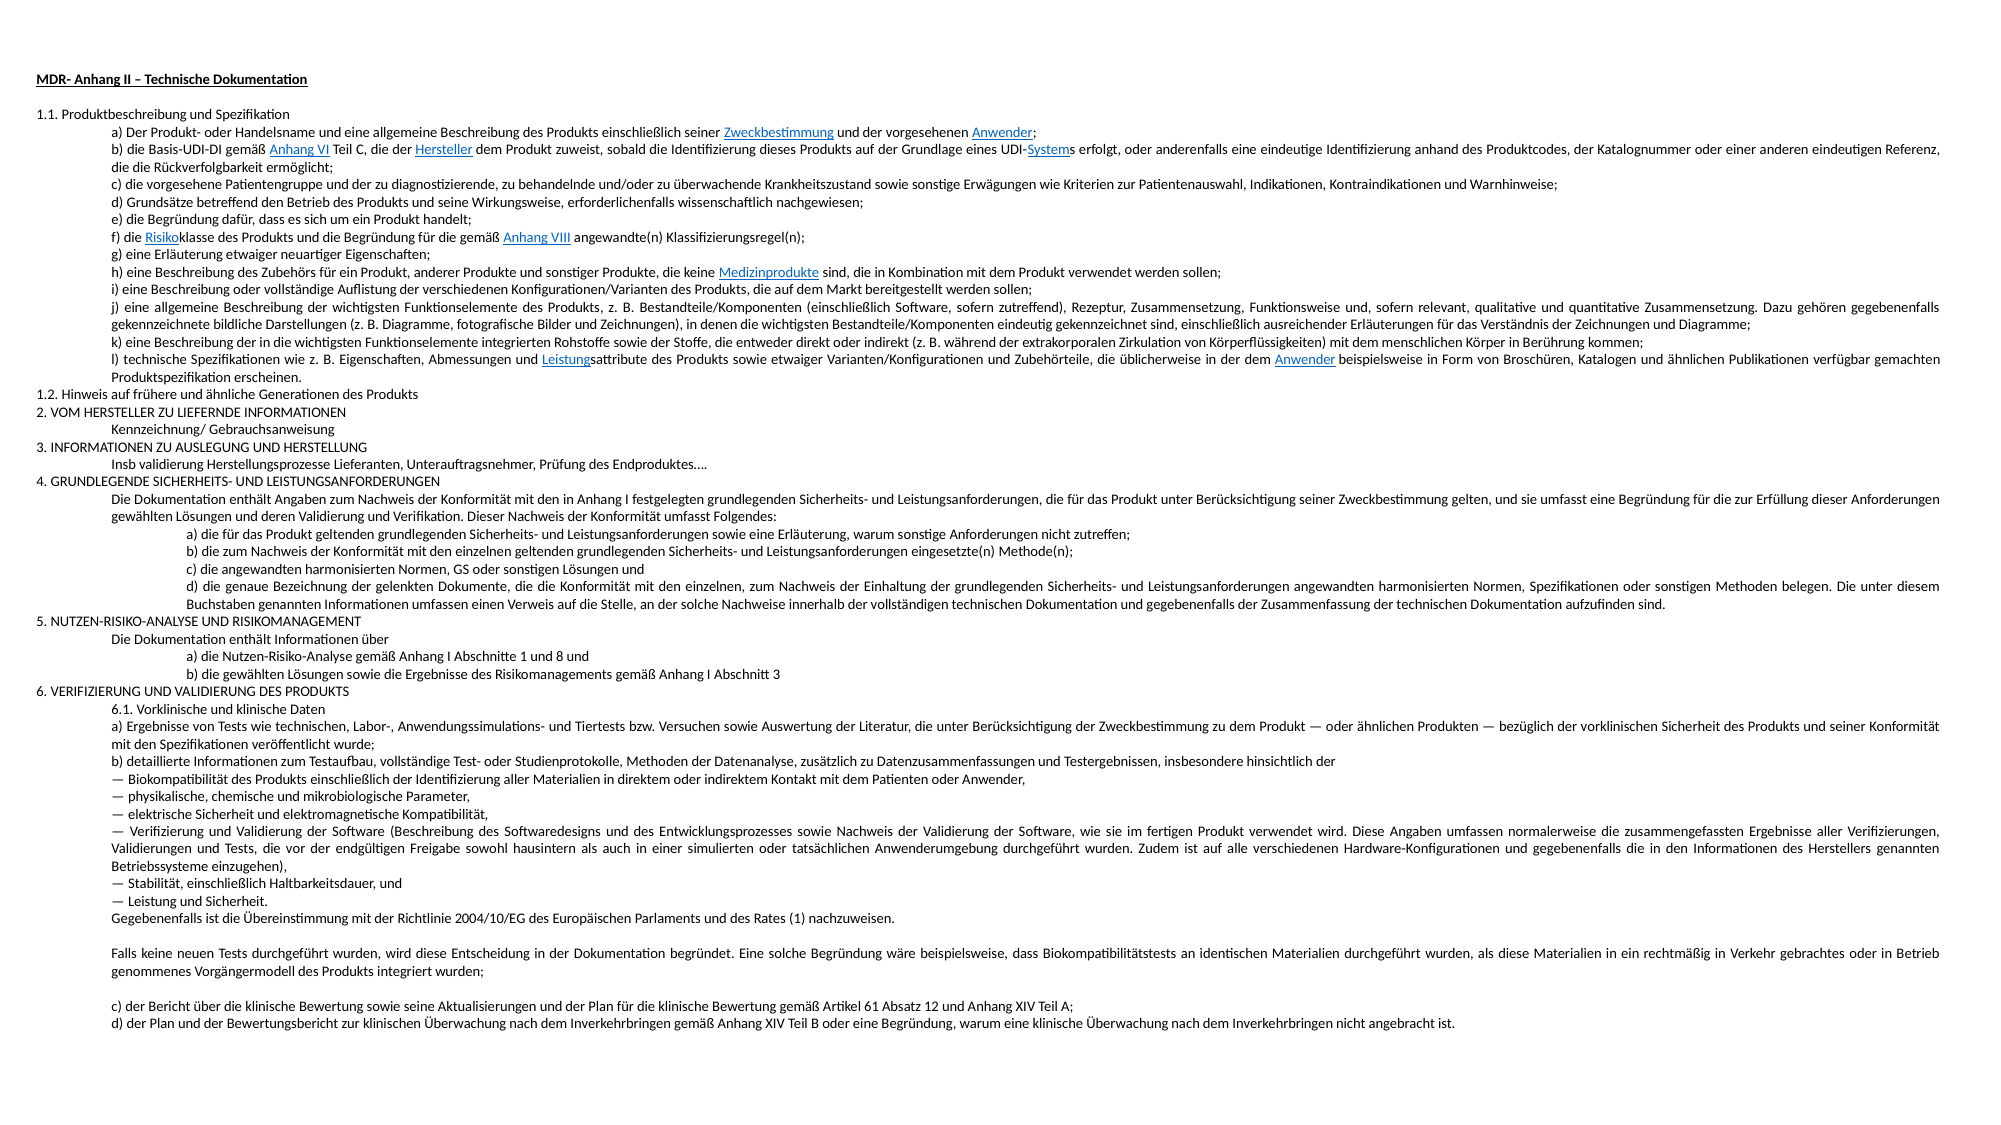

MDR- Anhang II – Technische Dokumentation

1.1. Produktbeschreibung und Spezifikation
a) Der Produkt- oder Handelsname und eine allgemeine Beschreibung des Produkts einschließlich seiner Zweckbestimmung und der vorgesehenen Anwender;
b) die Basis-UDI-DI gemäß Anhang VI Teil C, die der Hersteller dem Produkt zuweist, sobald die Identifizierung dieses Produkts auf der Grundlage eines UDI-Systems erfolgt, oder anderenfalls eine eindeutige Identifizierung anhand des Produktcodes, der Katalognummer oder einer anderen eindeutigen Referenz, die die Rückverfolgbarkeit ermöglicht;
c) die vorgesehene Patientengruppe und der zu diagnostizierende, zu behandelnde und/oder zu überwachende Krankheitszustand sowie sonstige Erwägungen wie Kriterien zur Patientenauswahl, Indikationen, Kontraindikationen und Warnhinweise;
d) Grundsätze betreffend den Betrieb des Produkts und seine Wirkungsweise, erforderlichenfalls wissenschaftlich nachgewiesen;
e) die Begründung dafür, dass es sich um ein Produkt handelt;
f) die Risikoklasse des Produkts und die Begründung für die gemäß Anhang VIII angewandte(n) Klassifizierungsregel(n);
g) eine Erläuterung etwaiger neuartiger Eigenschaften;
h) eine Beschreibung des Zubehörs für ein Produkt, anderer Produkte und sonstiger Produkte, die keine Medizinprodukte sind, die in Kombination mit dem Produkt verwendet werden sollen;
i) eine Beschreibung oder vollständige Auflistung der verschiedenen Konfigurationen/Varianten des Produkts, die auf dem Markt bereitgestellt werden sollen;
j) eine allgemeine Beschreibung der wichtigsten Funktionselemente des Produkts, z. B. Bestandteile/Komponenten (einschließlich Software, sofern zutreffend), Rezeptur, Zusammensetzung, Funktionsweise und, sofern relevant, qualitative und quantitative Zusammensetzung. Dazu gehören gegebenenfalls gekennzeichnete bildliche Darstellungen (z. B. Diagramme, fotografische Bilder und Zeichnungen), in denen die wichtigsten Bestandteile/Komponenten eindeutig gekennzeichnet sind, einschließlich ausreichender Erläuterungen für das Verständnis der Zeichnungen und Diagramme;
k) eine Beschreibung der in die wichtigsten Funktionselemente integrierten Rohstoffe sowie der Stoffe, die entweder direkt oder indirekt (z. B. während der extrakorporalen Zirkulation von Körperflüssigkeiten) mit dem menschlichen Körper in Berührung kommen;
l) technische Spezifikationen wie z. B. Eigenschaften, Abmessungen und Leistungsattribute des Produkts sowie etwaiger Varianten/Konfigurationen und Zubehörteile, die üblicherweise in der dem Anwender beispielsweise in Form von Broschüren, Katalogen und ähnlichen Publikationen verfügbar gemachten Produktspezifikation erscheinen.
1.2. Hinweis auf frühere und ähnliche Generationen des Produkts
2. VOM HERSTELLER ZU LIEFERNDE INFORMATIONEN
Kennzeichnung/ Gebrauchsanweisung
3. INFORMATIONEN ZU AUSLEGUNG UND HERSTELLUNG
Insb validierung Herstellungsprozesse Lieferanten, Unterauftragsnehmer, Prüfung des Endproduktes….
4. GRUNDLEGENDE SICHERHEITS- UND LEISTUNGSANFORDERUNGEN
Die Dokumentation enthält Angaben zum Nachweis der Konformität mit den in Anhang I festgelegten grundlegenden Sicherheits- und Leistungsanforderungen, die für das Produkt unter Berücksichtigung seiner Zweckbestimmung gelten, und sie umfasst eine Begründung für die zur Erfüllung dieser Anforderungen gewählten Lösungen und deren Validierung und Verifikation. Dieser Nachweis der Konformität umfasst Folgendes:
a) die für das Produkt geltenden grundlegenden Sicherheits- und Leistungsanforderungen sowie eine Erläuterung, warum sonstige Anforderungen nicht zutreffen;
b) die zum Nachweis der Konformität mit den einzelnen geltenden grundlegenden Sicherheits- und Leistungsanforderungen eingesetzte(n) Methode(n);
c) die angewandten harmonisierten Normen, GS oder sonstigen Lösungen und
d) die genaue Bezeichnung der gelenkten Dokumente, die die Konformität mit den einzelnen, zum Nachweis der Einhaltung der grundlegenden Sicherheits- und Leistungsanforderungen angewandten harmonisierten Normen, Spezifikationen oder sonstigen Methoden belegen. Die unter diesem Buchstaben genannten Informationen umfassen einen Verweis auf die Stelle, an der solche Nachweise innerhalb der vollständigen technischen Dokumentation und gegebenenfalls der Zusammenfassung der technischen Dokumentation aufzufinden sind.
5. NUTZEN-RISIKO-ANALYSE UND RISIKOMANAGEMENT
Die Dokumentation enthält Informationen über
a) die Nutzen-Risiko-Analyse gemäß Anhang I Abschnitte 1 und 8 und
b) die gewählten Lösungen sowie die Ergebnisse des Risikomanagements gemäß Anhang I Abschnitt 3
6. VERIFIZIERUNG UND VALIDIERUNG DES PRODUKTS
6.1. Vorklinische und klinische Daten
a) Ergebnisse von Tests wie technischen, Labor-, Anwendungssimulations- und Tiertests bzw. Versuchen sowie Auswertung der Literatur, die unter Berücksichtigung der Zweckbestimmung zu dem Produkt — oder ähnlichen Produkten — bezüglich der vorklinischen Sicherheit des Produkts und seiner Konformität mit den Spezifikationen veröffentlicht wurde;
b) detaillierte Informationen zum Testaufbau, vollständige Test- oder Studienprotokolle, Methoden der Datenanalyse, zusätzlich zu Datenzusammenfassungen und Testergebnissen, insbesondere hinsichtlich der
— Biokompatibilität des Produkts einschließlich der Identifizierung aller Materialien in direktem oder indirektem Kontakt mit dem Patienten oder Anwender,
— physikalische, chemische und mikrobiologische Parameter,
— elektrische Sicherheit und elektromagnetische Kompatibilität,
— Verifizierung und Validierung der Software (Beschreibung des Softwaredesigns und des Entwicklungsprozesses sowie Nachweis der Validierung der Software, wie sie im fertigen Produkt verwendet wird. Diese Angaben umfassen normalerweise die zusammengefassten Ergebnisse aller Verifizierungen, Validierungen und Tests, die vor der endgültigen Freigabe sowohl hausintern als auch in einer simulierten oder tatsächlichen Anwenderumgebung durchgeführt wurden. Zudem ist auf alle verschiedenen Hardware-Konfigurationen und gegebenenfalls die in den Informationen des Herstellers genannten Betriebssysteme einzugehen),
— Stabilität, einschließlich Haltbarkeitsdauer, und
— Leistung und Sicherheit.
Gegebenenfalls ist die Übereinstimmung mit der Richtlinie 2004/10/EG des Europäischen Parlaments und des Rates (1) nachzuweisen.

Falls keine neuen Tests durchgeführt wurden, wird diese Entscheidung in der Dokumentation begründet. Eine solche Begründung wäre beispielsweise, dass Biokompatibilitätstests an identischen Materialien durchgeführt wurden, als diese Materialien in ein rechtmäßig in Verkehr gebrachtes oder in Betrieb genommenes Vorgängermodell des Produkts integriert wurden;

c) der Bericht über die klinische Bewertung sowie seine Aktualisierungen und der Plan für die klinische Bewertung gemäß Artikel 61 Absatz 12 und Anhang XIV Teil A;
d) der Plan und der Bewertungsbericht zur klinischen Überwachung nach dem Inverkehrbringen gemäß Anhang XIV Teil B oder eine Begründung, warum eine klinische Überwachung nach dem Inverkehrbringen nicht angebracht ist.